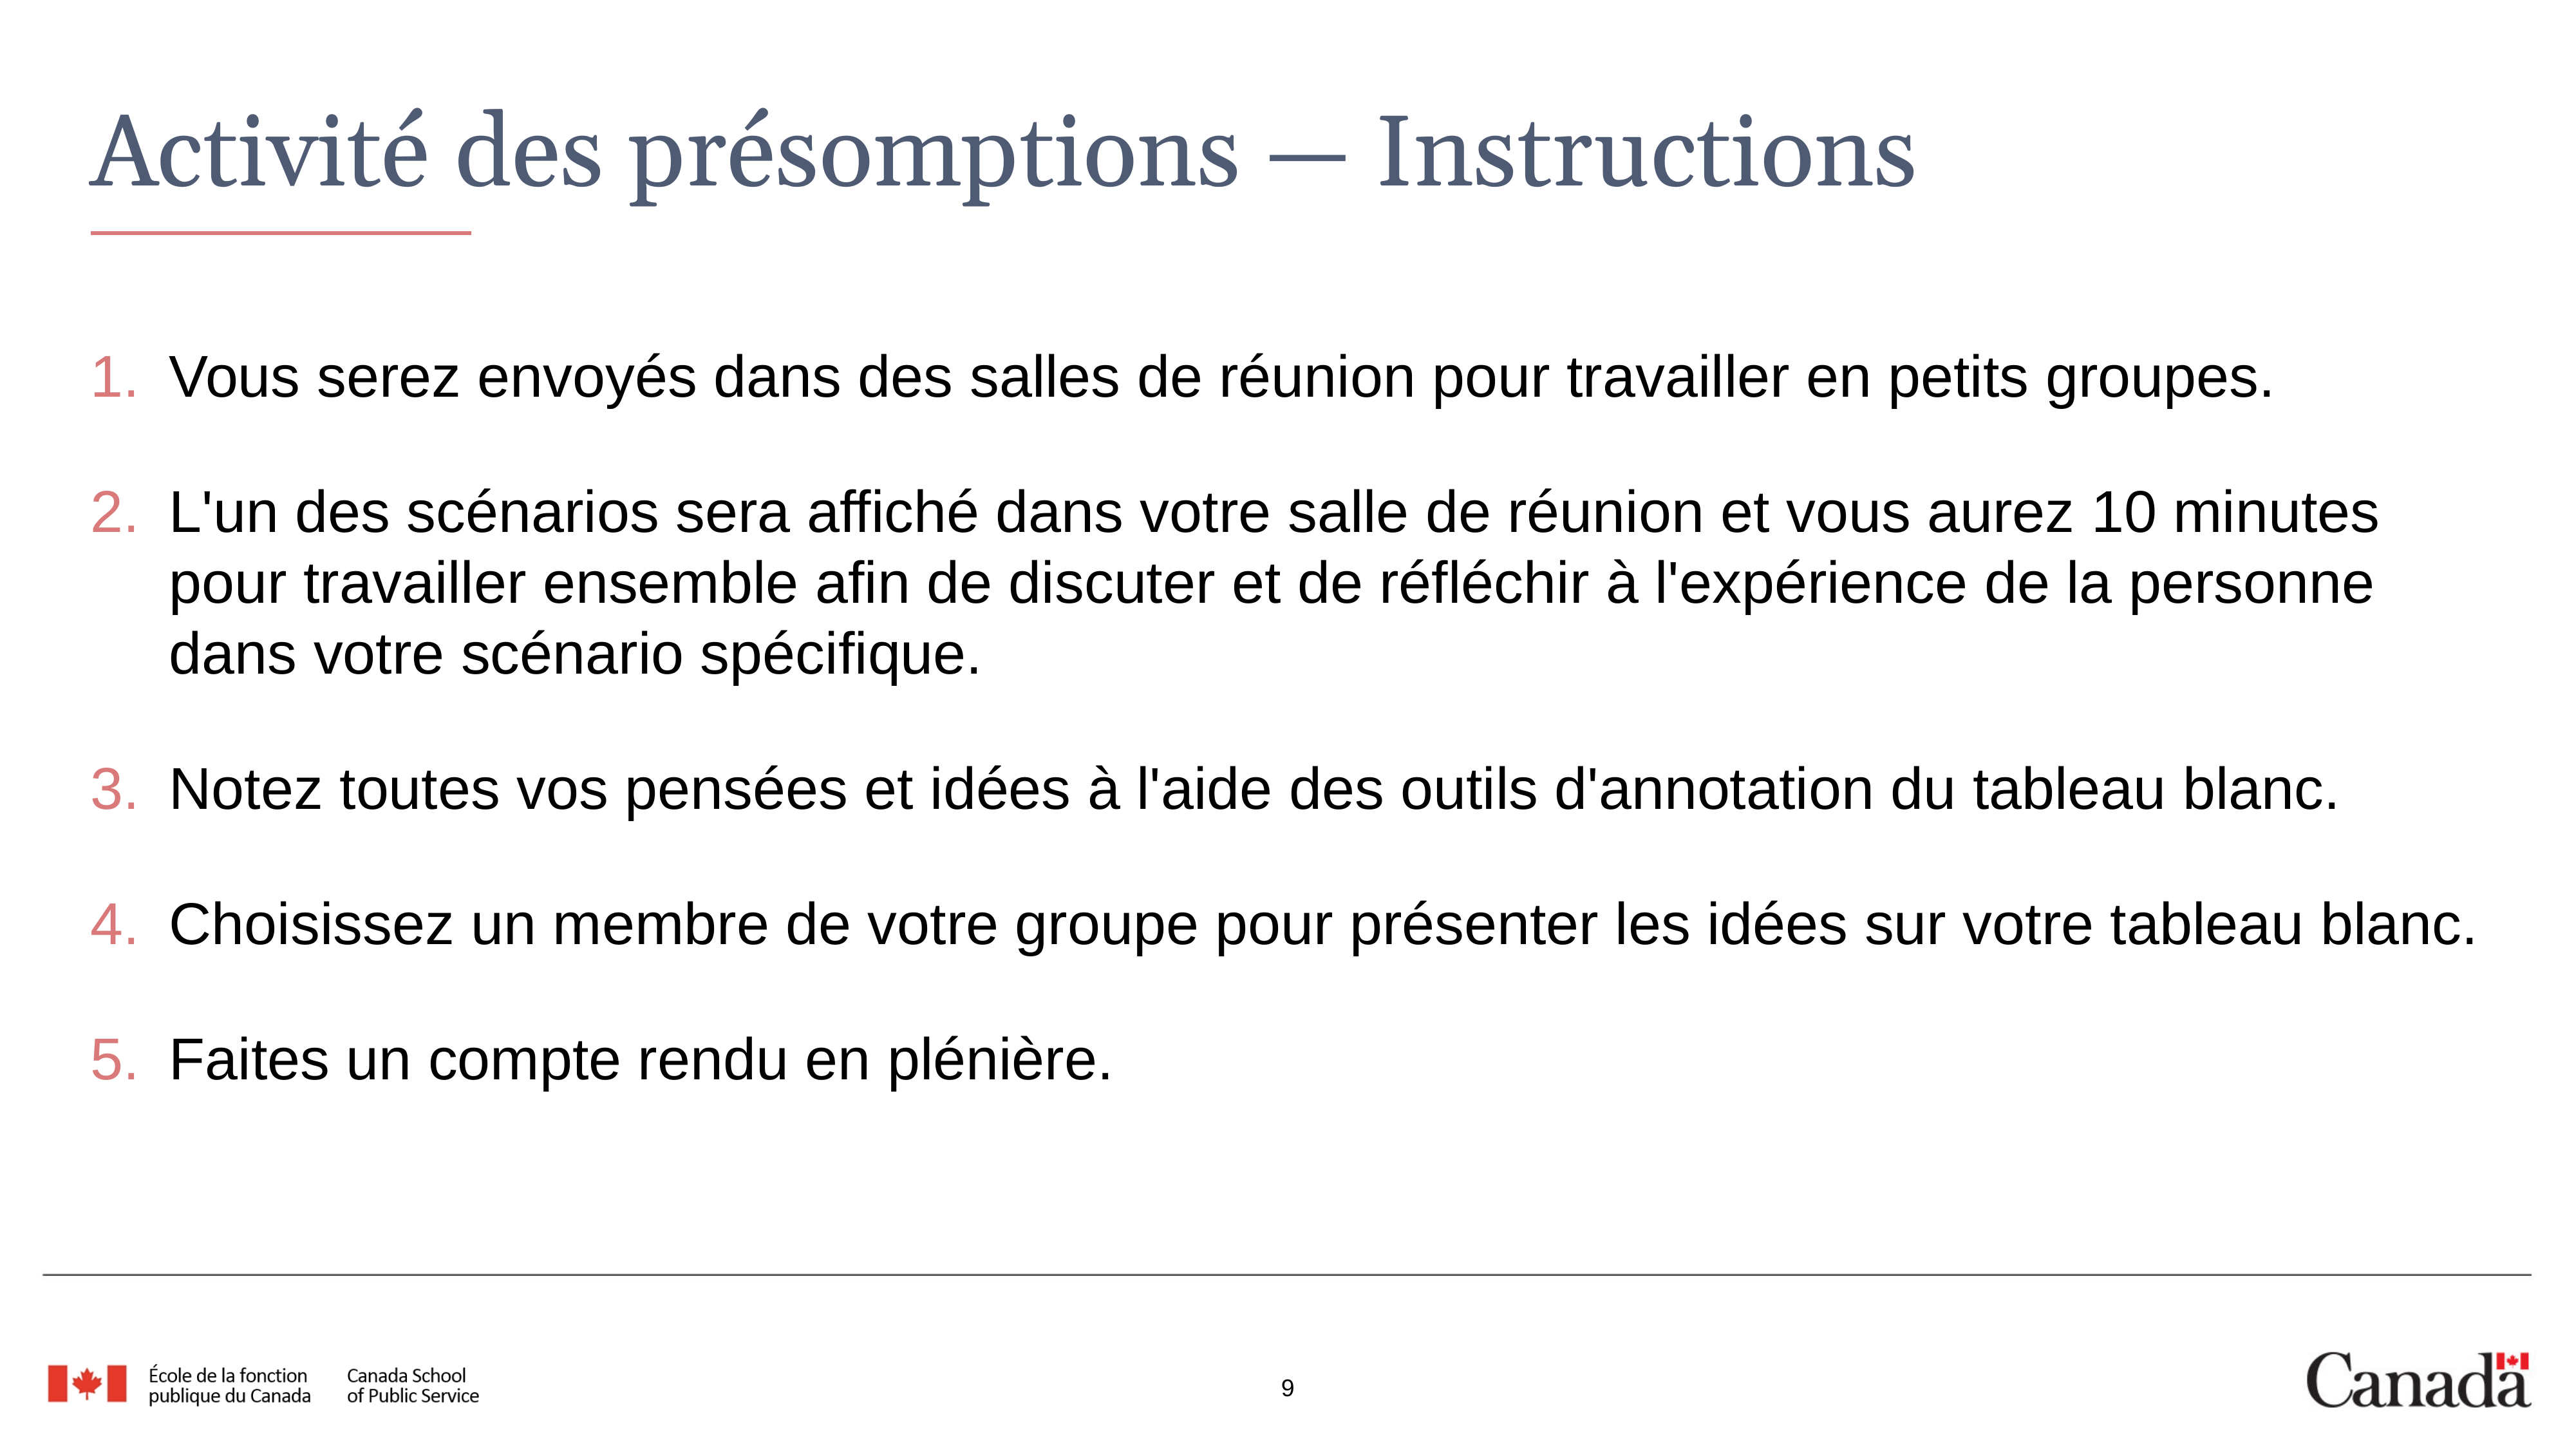

# Activité des présomptions — Instructions

Vous serez envoyés dans des salles de réunion pour travailler en petits groupes.
L'un des scénarios sera affiché dans votre salle de réunion et vous aurez 10 minutes pour travailler ensemble afin de discuter et de réfléchir à l'expérience de la personne dans votre scénario spécifique.
Notez toutes vos pensées et idées à l'aide des outils d'annotation du tableau blanc.
Choisissez un membre de votre groupe pour présenter les idées sur votre tableau blanc.
Faites un compte rendu en plénière.

9